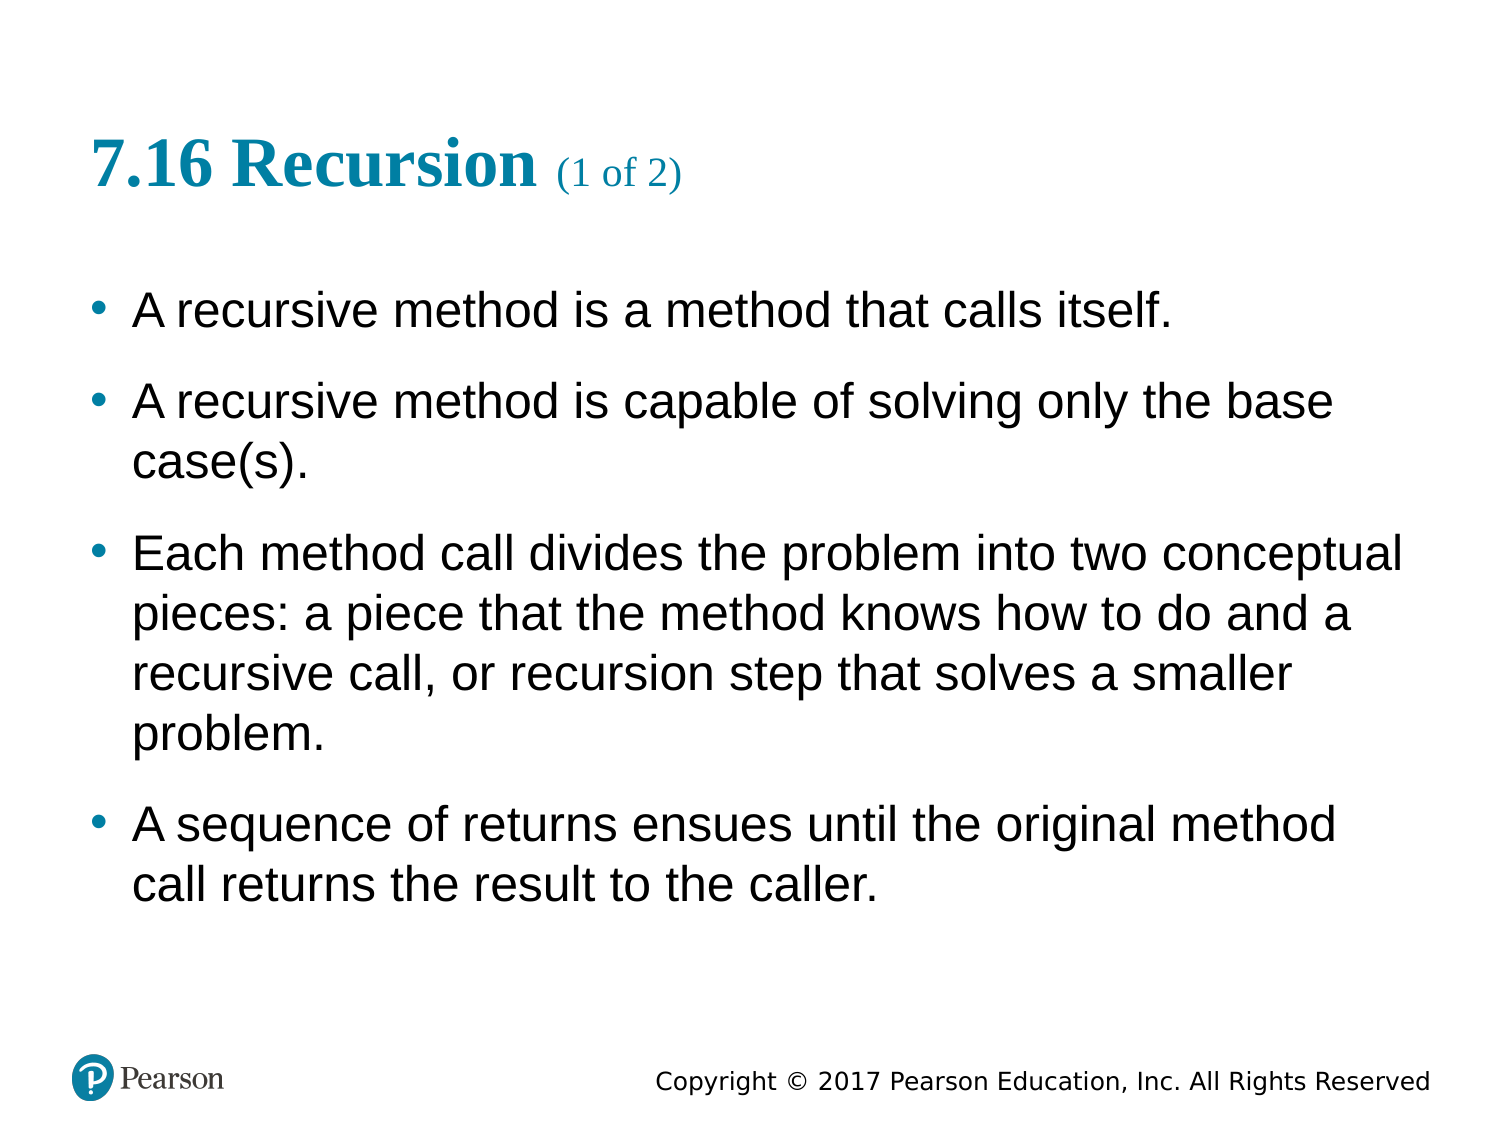

# 7.16 Recursion (1 of 2)
A recursive method is a method that calls itself.
A recursive method is capable of solving only the base case(s).
Each method call divides the problem into two conceptual pieces: a piece that the method knows how to do and a recursive call, or recursion step that solves a smaller problem.
A sequence of returns ensues until the original method call returns the result to the caller.